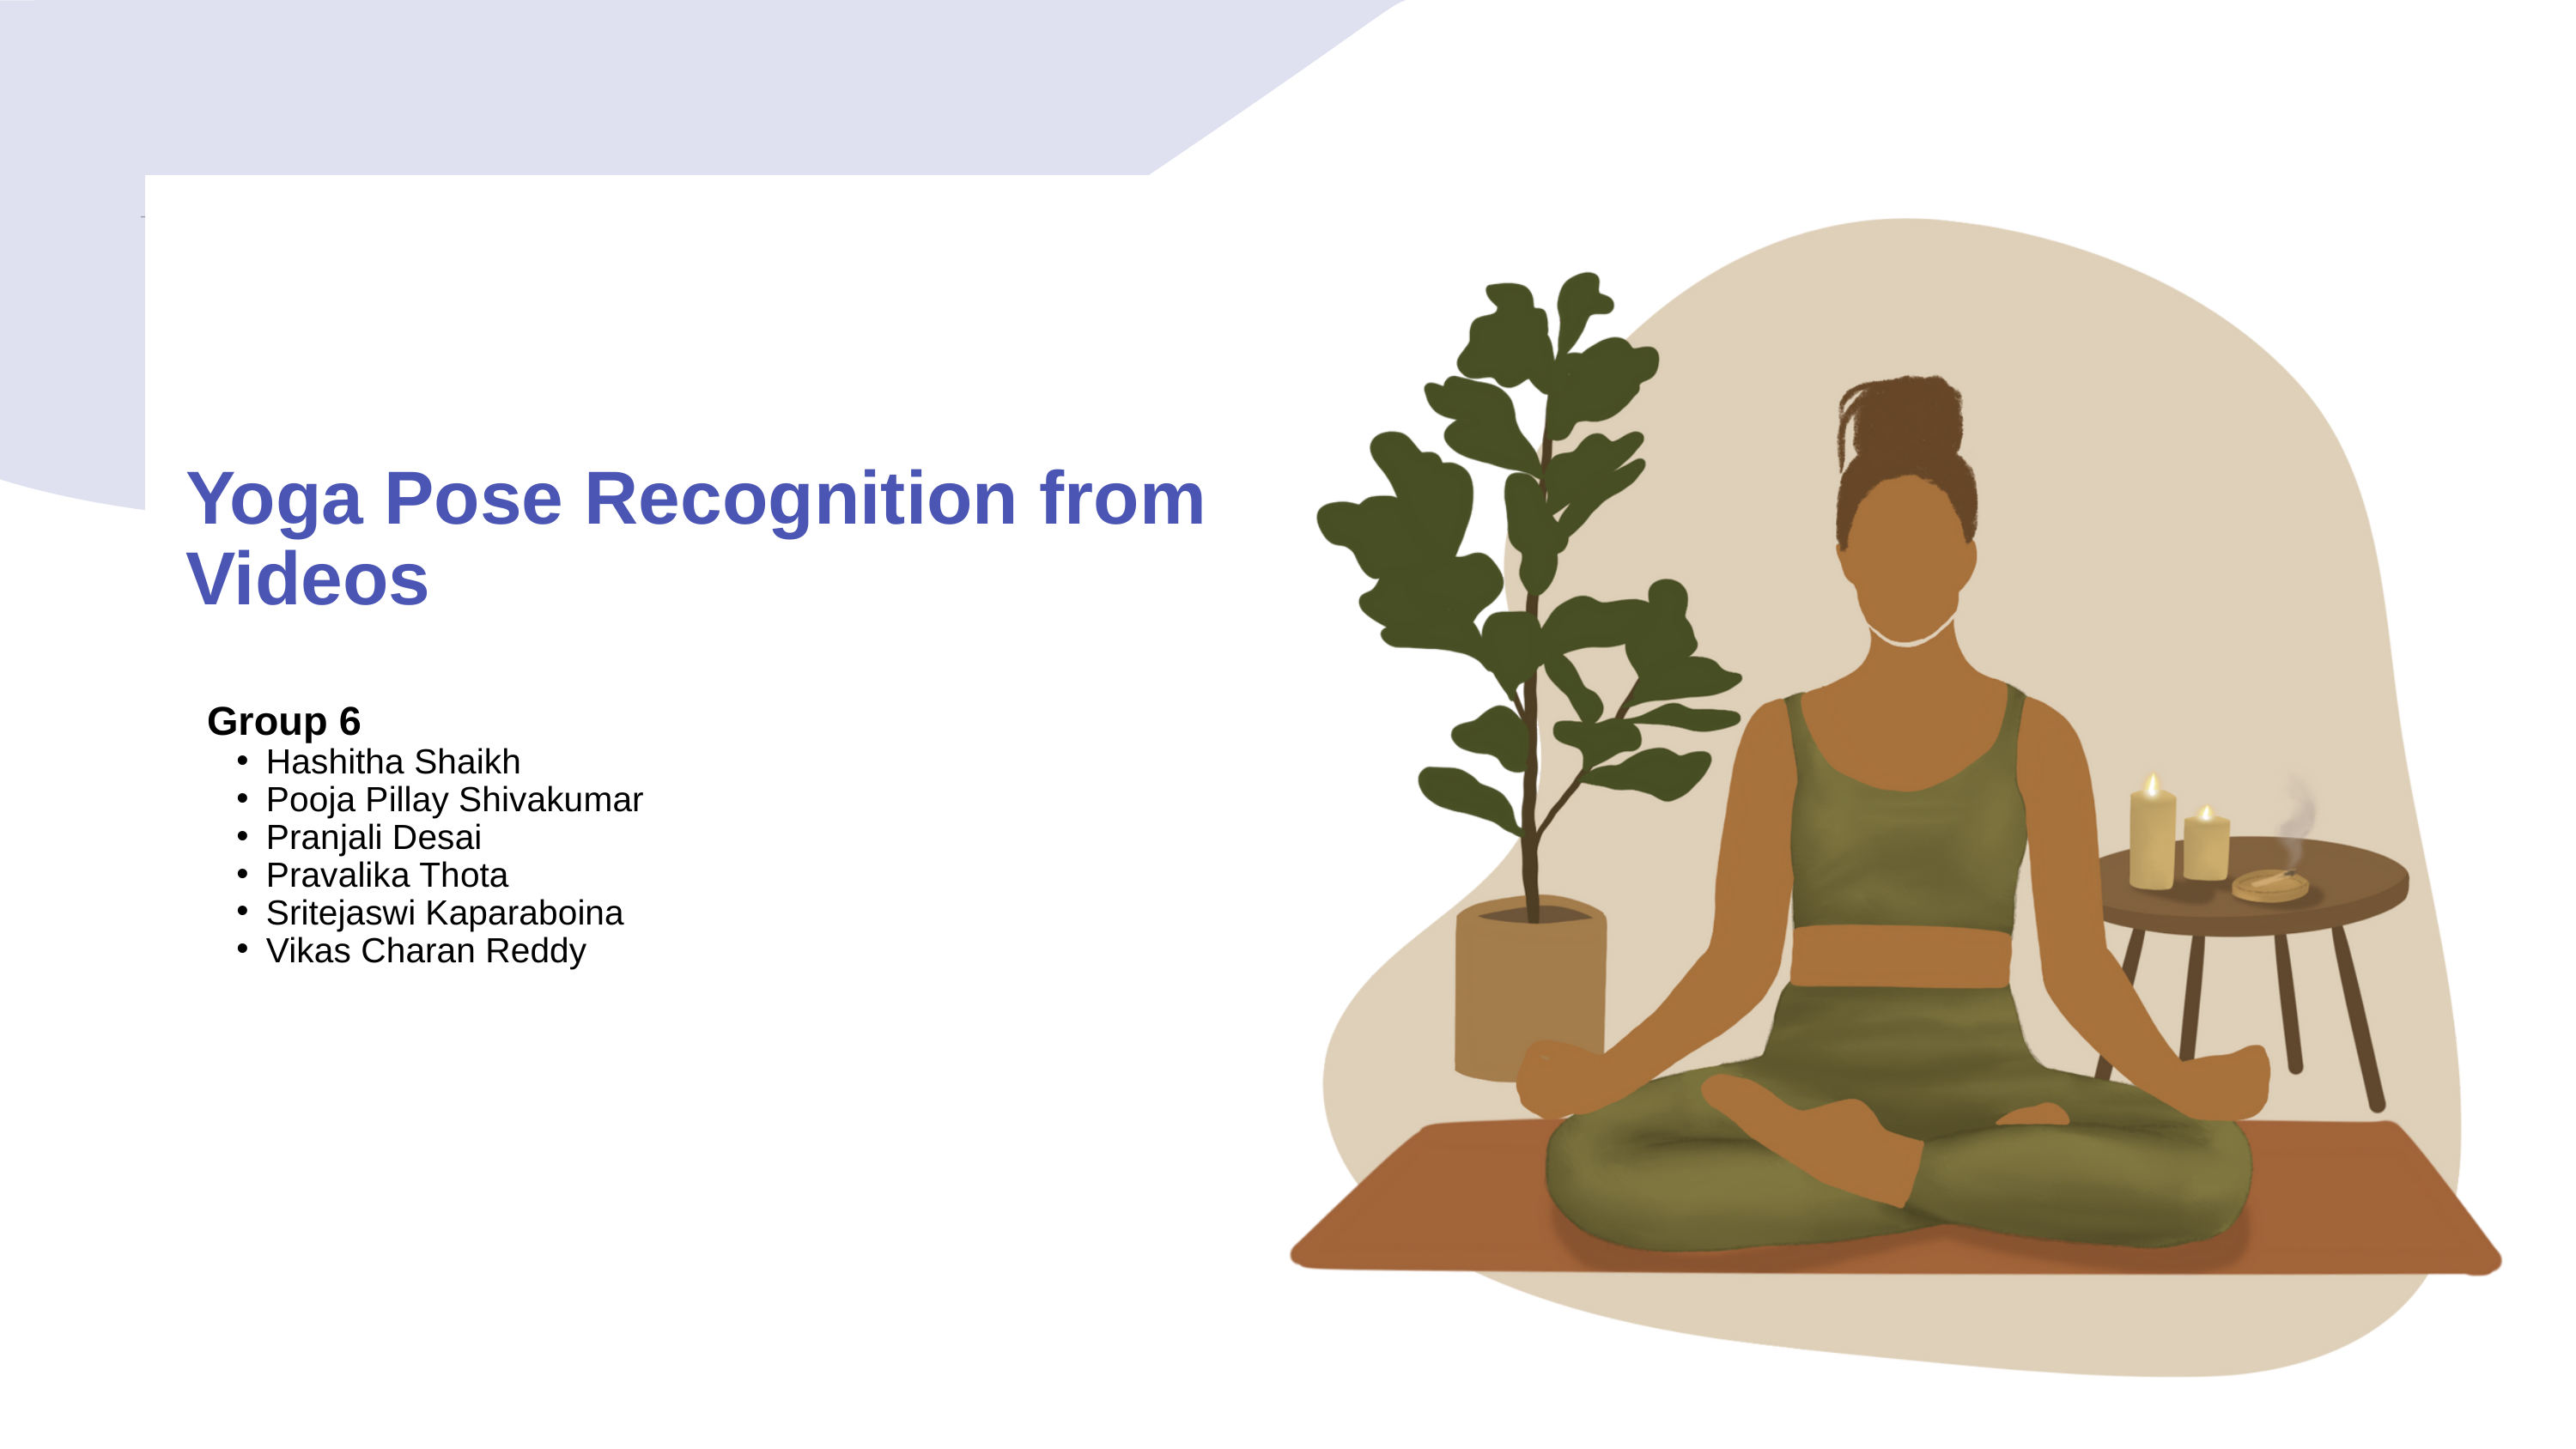

Yoga Pose Recognition from Videos
Group 6
Hashitha Shaikh
Pooja Pillay Shivakumar
Pranjali Desai
Pravalika Thota
Sritejaswi Kaparaboina
Vikas Charan Reddy